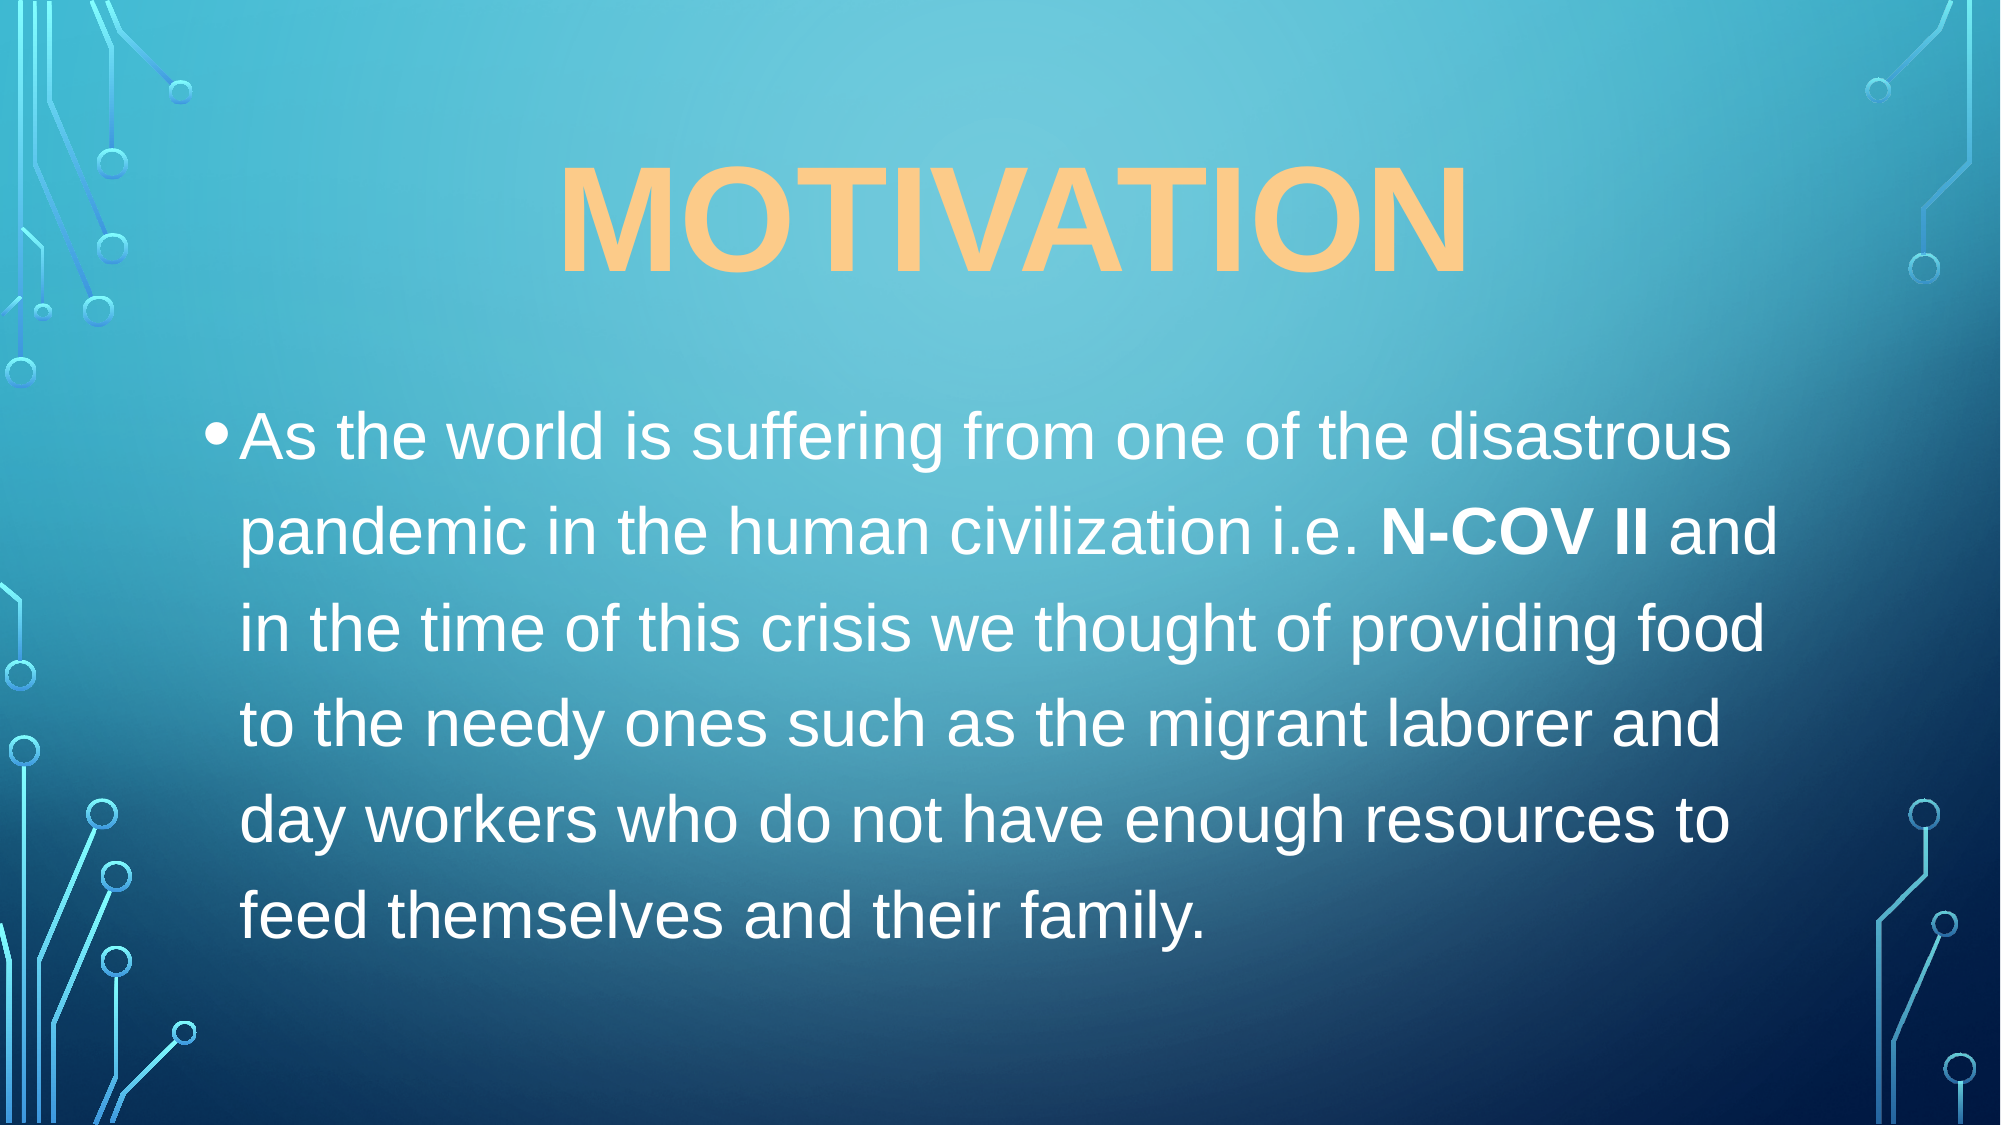

# MOTIVATION
As the world is suffering from one of the disastrous pandemic in the human civilization i.e. N-COV II and in the time of this crisis we thought of providing food to the needy ones such as the migrant laborer and day workers who do not have enough resources to  feed themselves and their family.